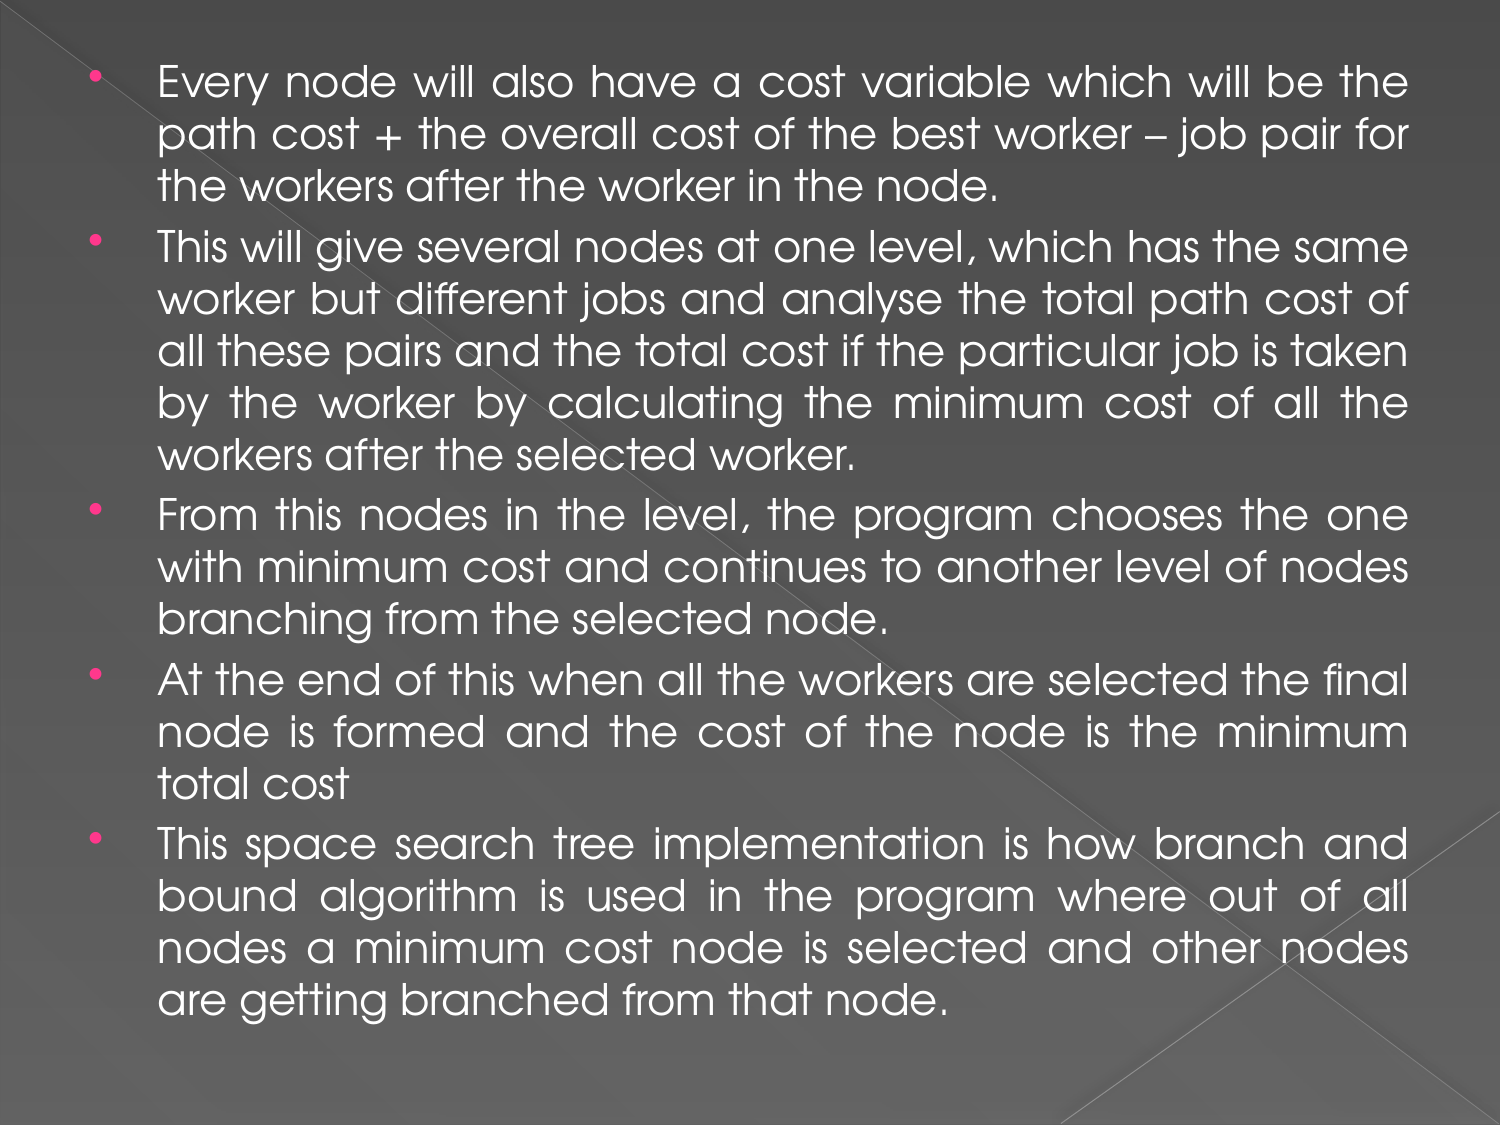

Every node will also have a cost variable which will be the path cost + the overall cost of the best worker – job pair for the workers after the worker in the node.
This will give several nodes at one level, which has the same worker but different jobs and analyse the total path cost of all these pairs and the total cost if the particular job is taken by the worker by calculating the minimum cost of all the workers after the selected worker.
From this nodes in the level, the program chooses the one with minimum cost and continues to another level of nodes branching from the selected node.
At the end of this when all the workers are selected the final node is formed and the cost of the node is the minimum total cost
This space search tree implementation is how branch and bound algorithm is used in the program where out of all nodes a minimum cost node is selected and other nodes are getting branched from that node.